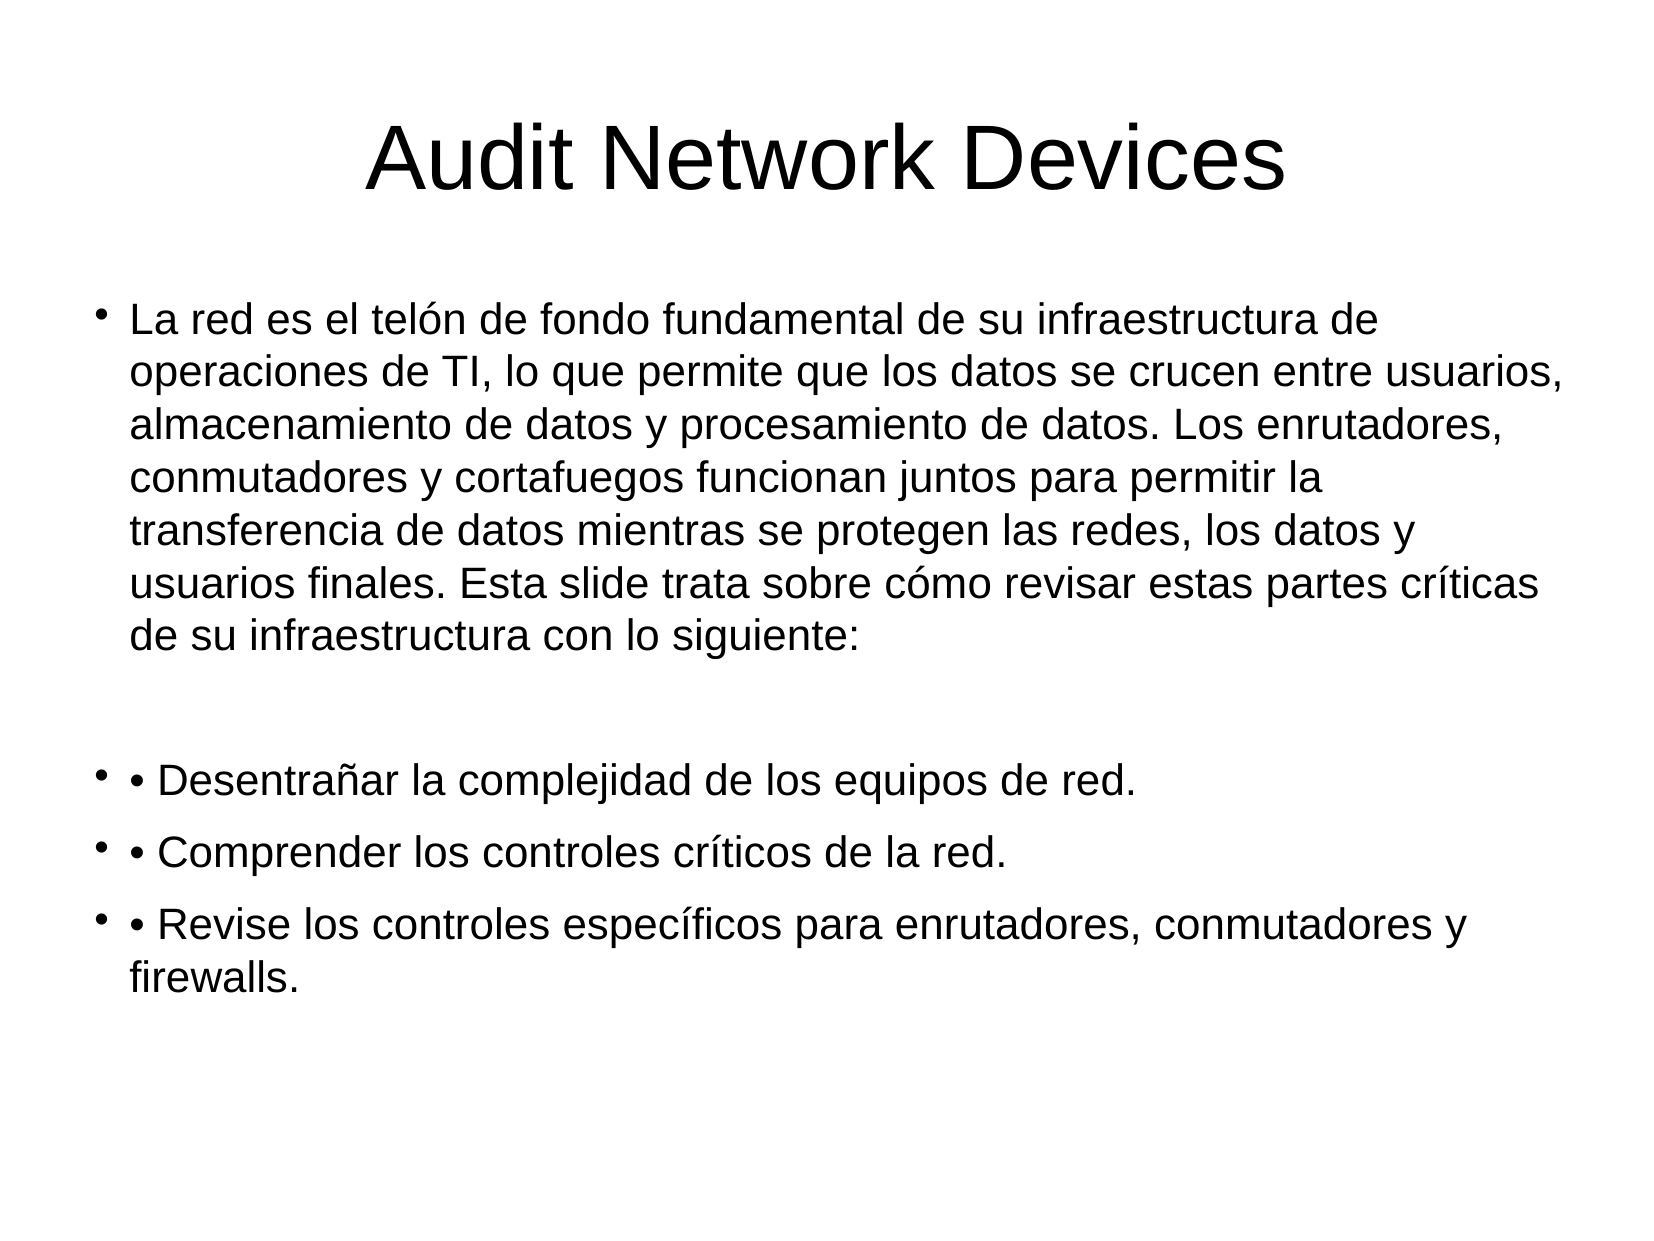

Audit Network Devices
La red es el telón de fondo fundamental de su infraestructura de operaciones de TI, lo que permite que los datos se crucen entre usuarios, almacenamiento de datos y procesamiento de datos. Los enrutadores, conmutadores y cortafuegos funcionan juntos para permitir la transferencia de datos mientras se protegen las redes, los datos y usuarios finales. Esta slide trata sobre cómo revisar estas partes críticas de su infraestructura con lo siguiente:

• Desentrañar la complejidad de los equipos de red.
• Comprender los controles críticos de la red.
• Revise los controles específicos para enrutadores, conmutadores y firewalls.